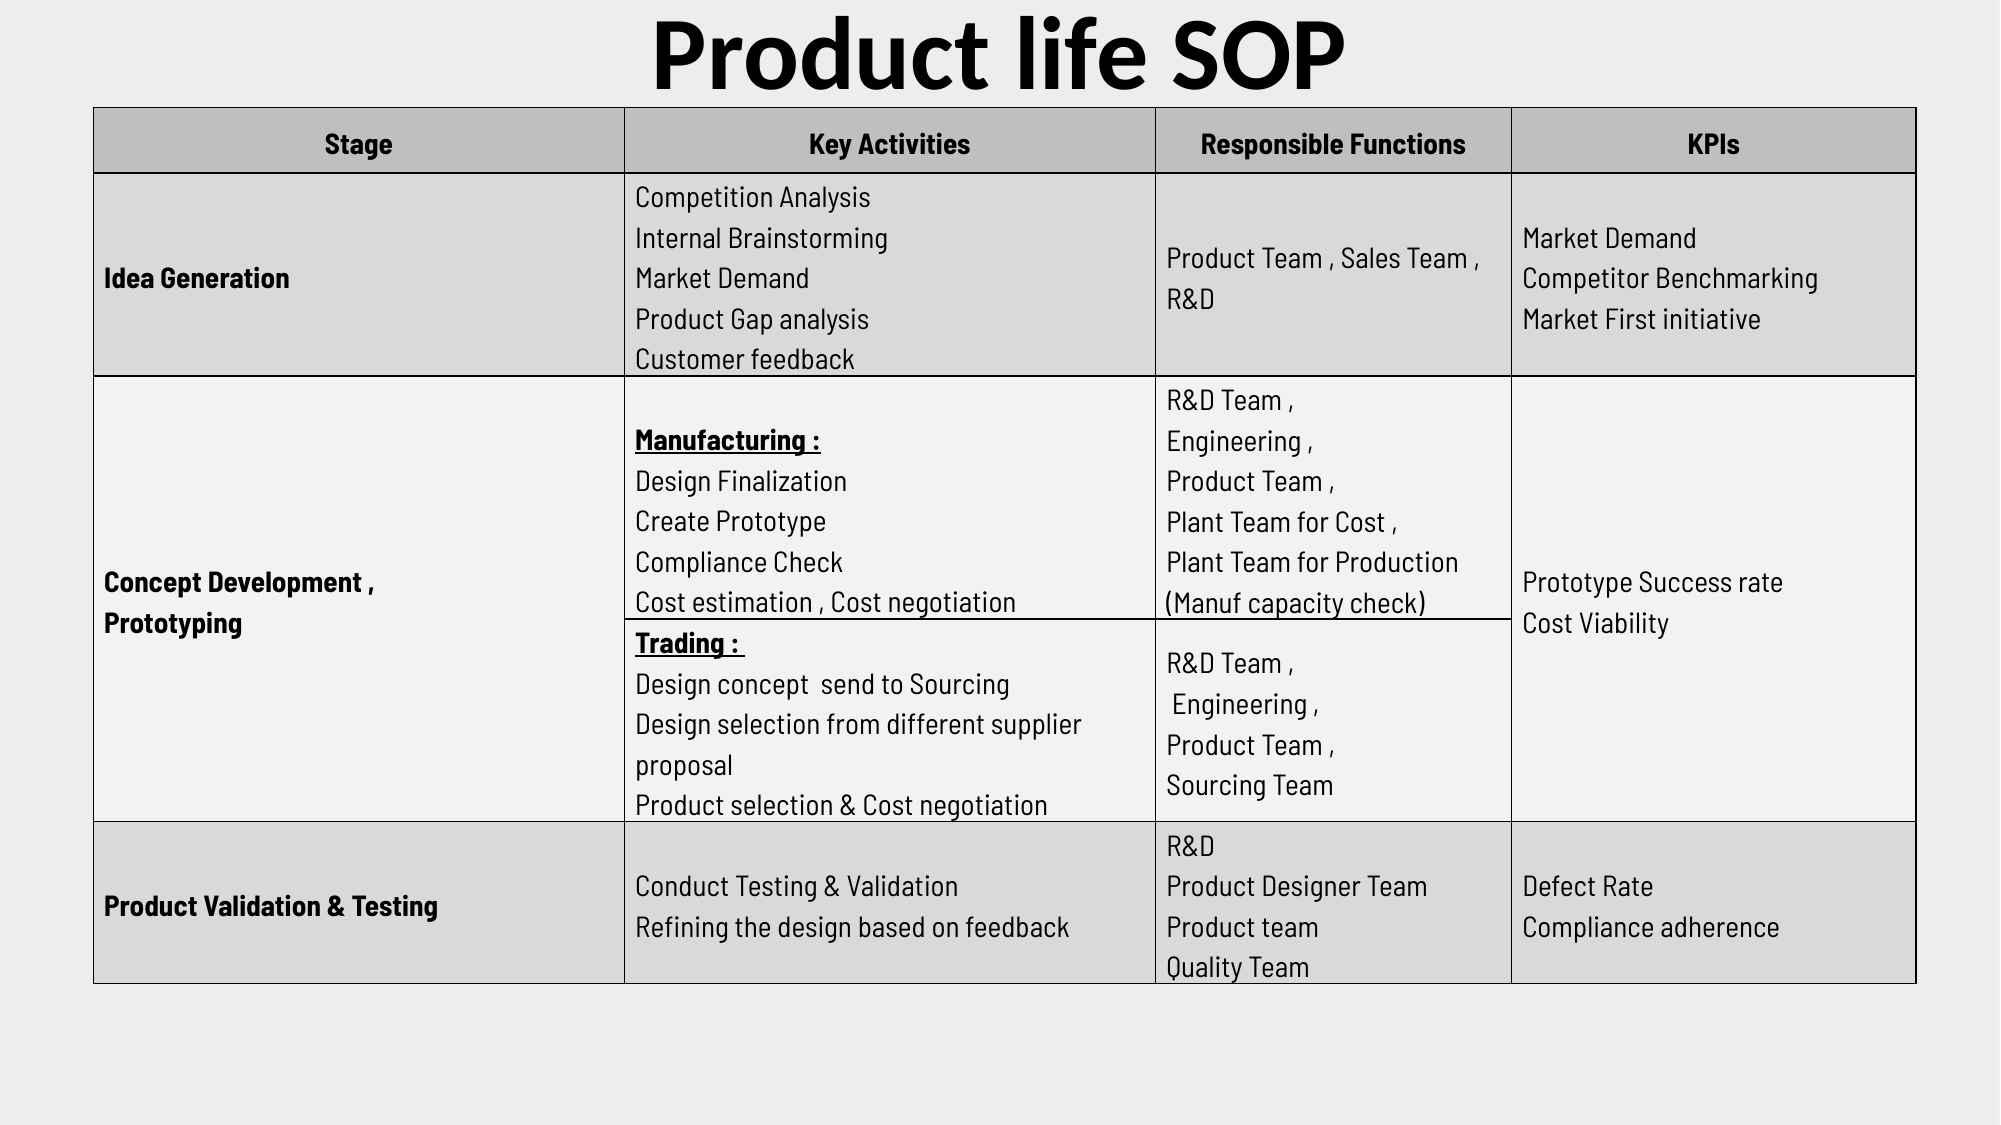

Product life SOP
| Stage | Key Activities | Responsible Functions | KPIs |
| --- | --- | --- | --- |
| Idea Generation | Competition Analysis Internal Brainstorming Market Demand Product Gap analysis Customer feedback | Product Team , Sales Team , R&D | Market Demand Competitor Benchmarking Market First initiative |
| Concept Development , Prototyping | Manufacturing : Design Finalization Create Prototype Compliance Check Cost estimation , Cost negotiation | R&D Team , Engineering , Product Team , Plant Team for Cost , Plant Team for Production (Manuf capacity check) | Prototype Success rate Cost Viability |
|  | Trading : Design concept send to Sourcing Design selection from different supplier proposal Product selection & Cost negotiation | R&D Team , Engineering , Product Team , Sourcing Team |  |
| Product Validation & Testing | Conduct Testing & Validation Refining the design based on feedback | R&D Product Designer Team Product team Quality Team | Defect Rate Compliance adherence |